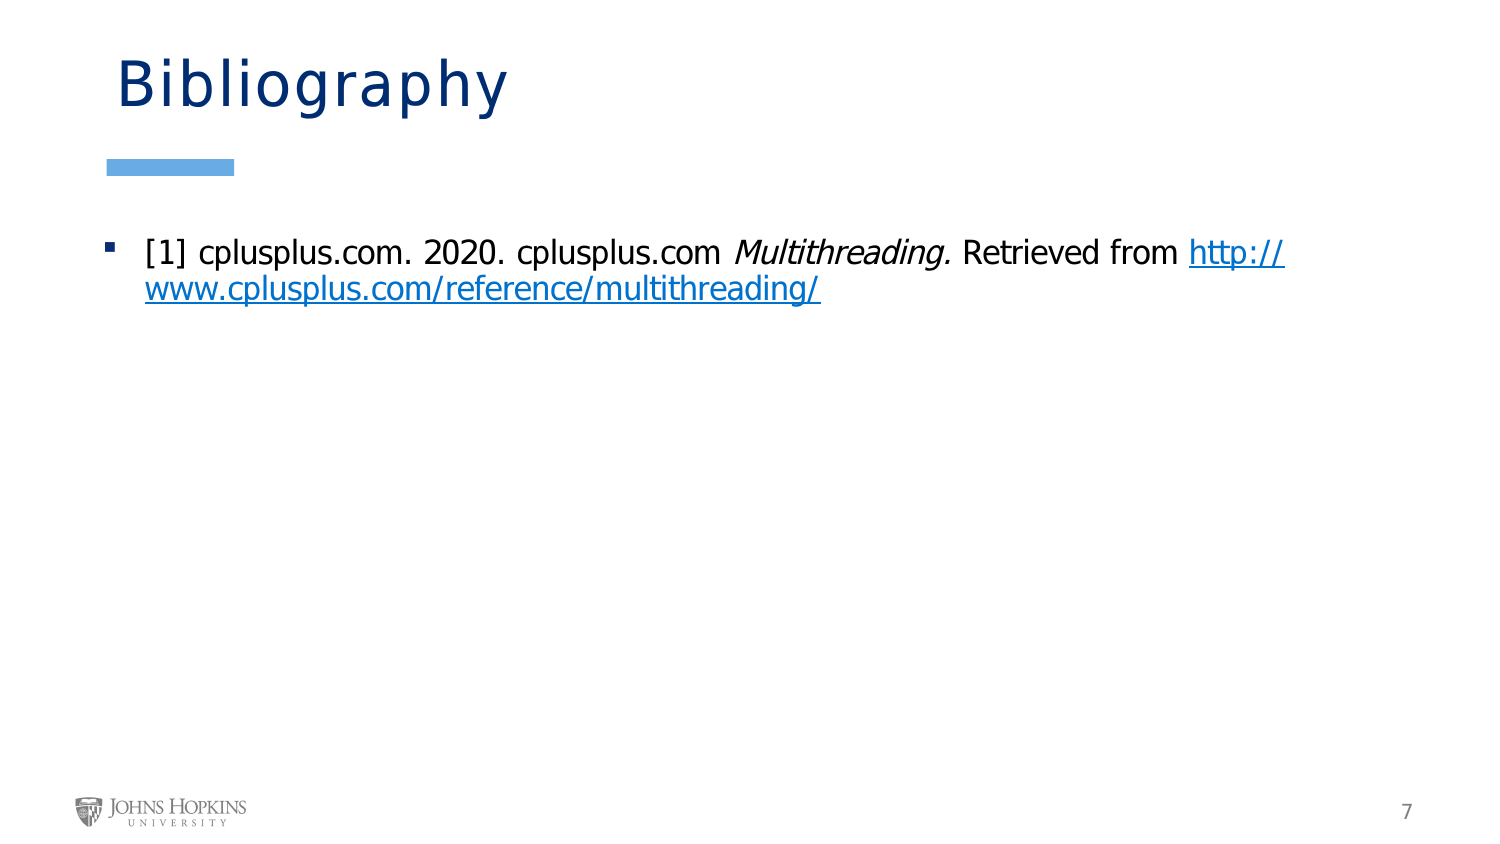

Bibliography
[1] cplusplus.com. 2020. cplusplus.com Multithreading. Retrieved from http://www.cplusplus.com/reference/multithreading/